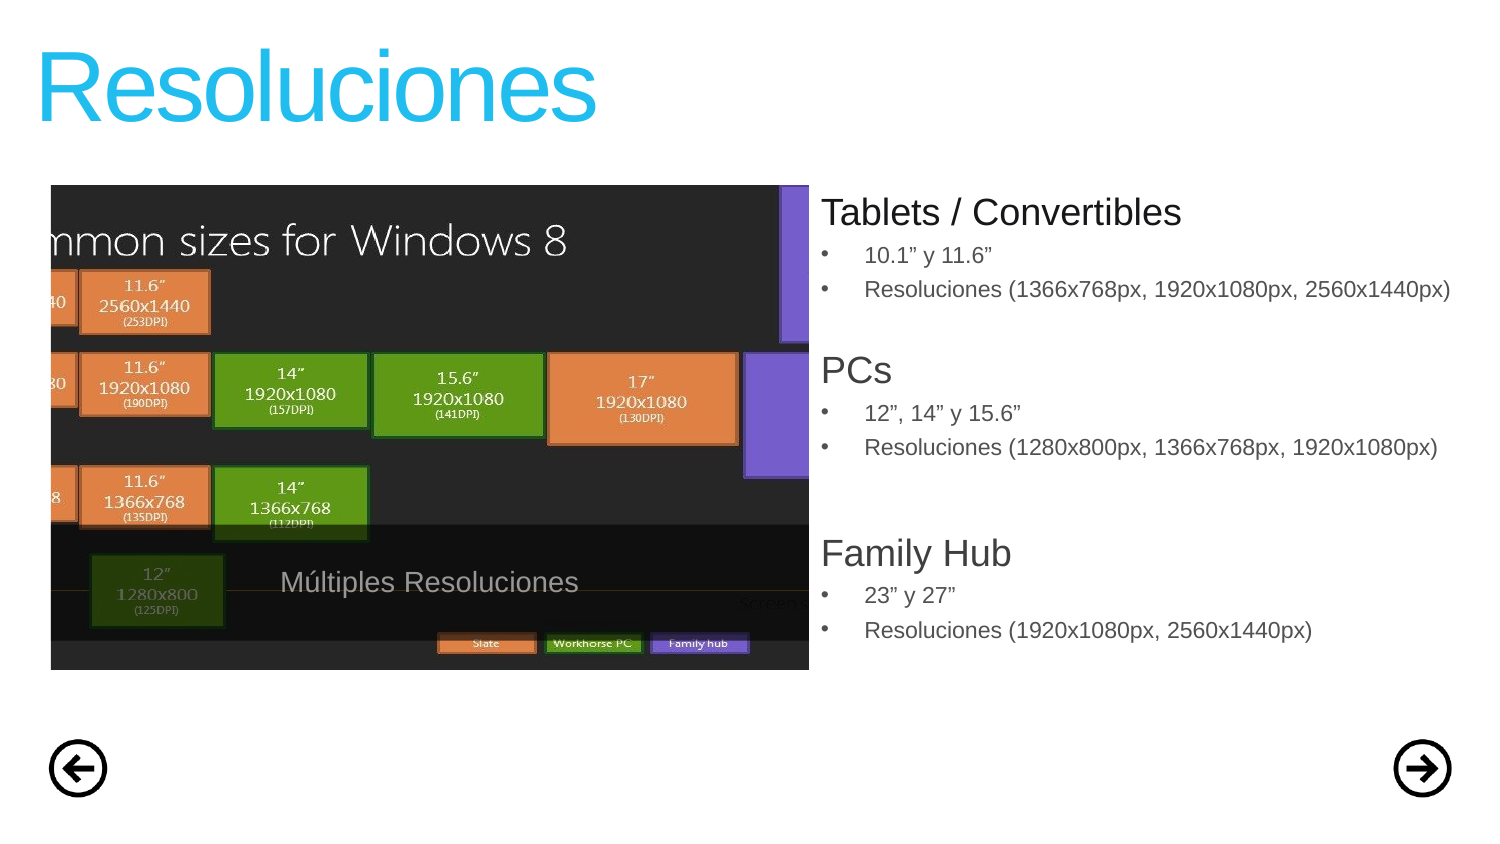

# Resoluciones
Tablets / Convertibles
10.1” y 11.6”
Resoluciones (1366x768px, 1920x1080px, 2560x1440px)

PCs
12”, 14” y 15.6”
Resoluciones (1280x800px, 1366x768px, 1920x1080px)

Family Hub
23” y 27”
Resoluciones (1920x1080px, 2560x1440px)

Múltiples Resoluciones